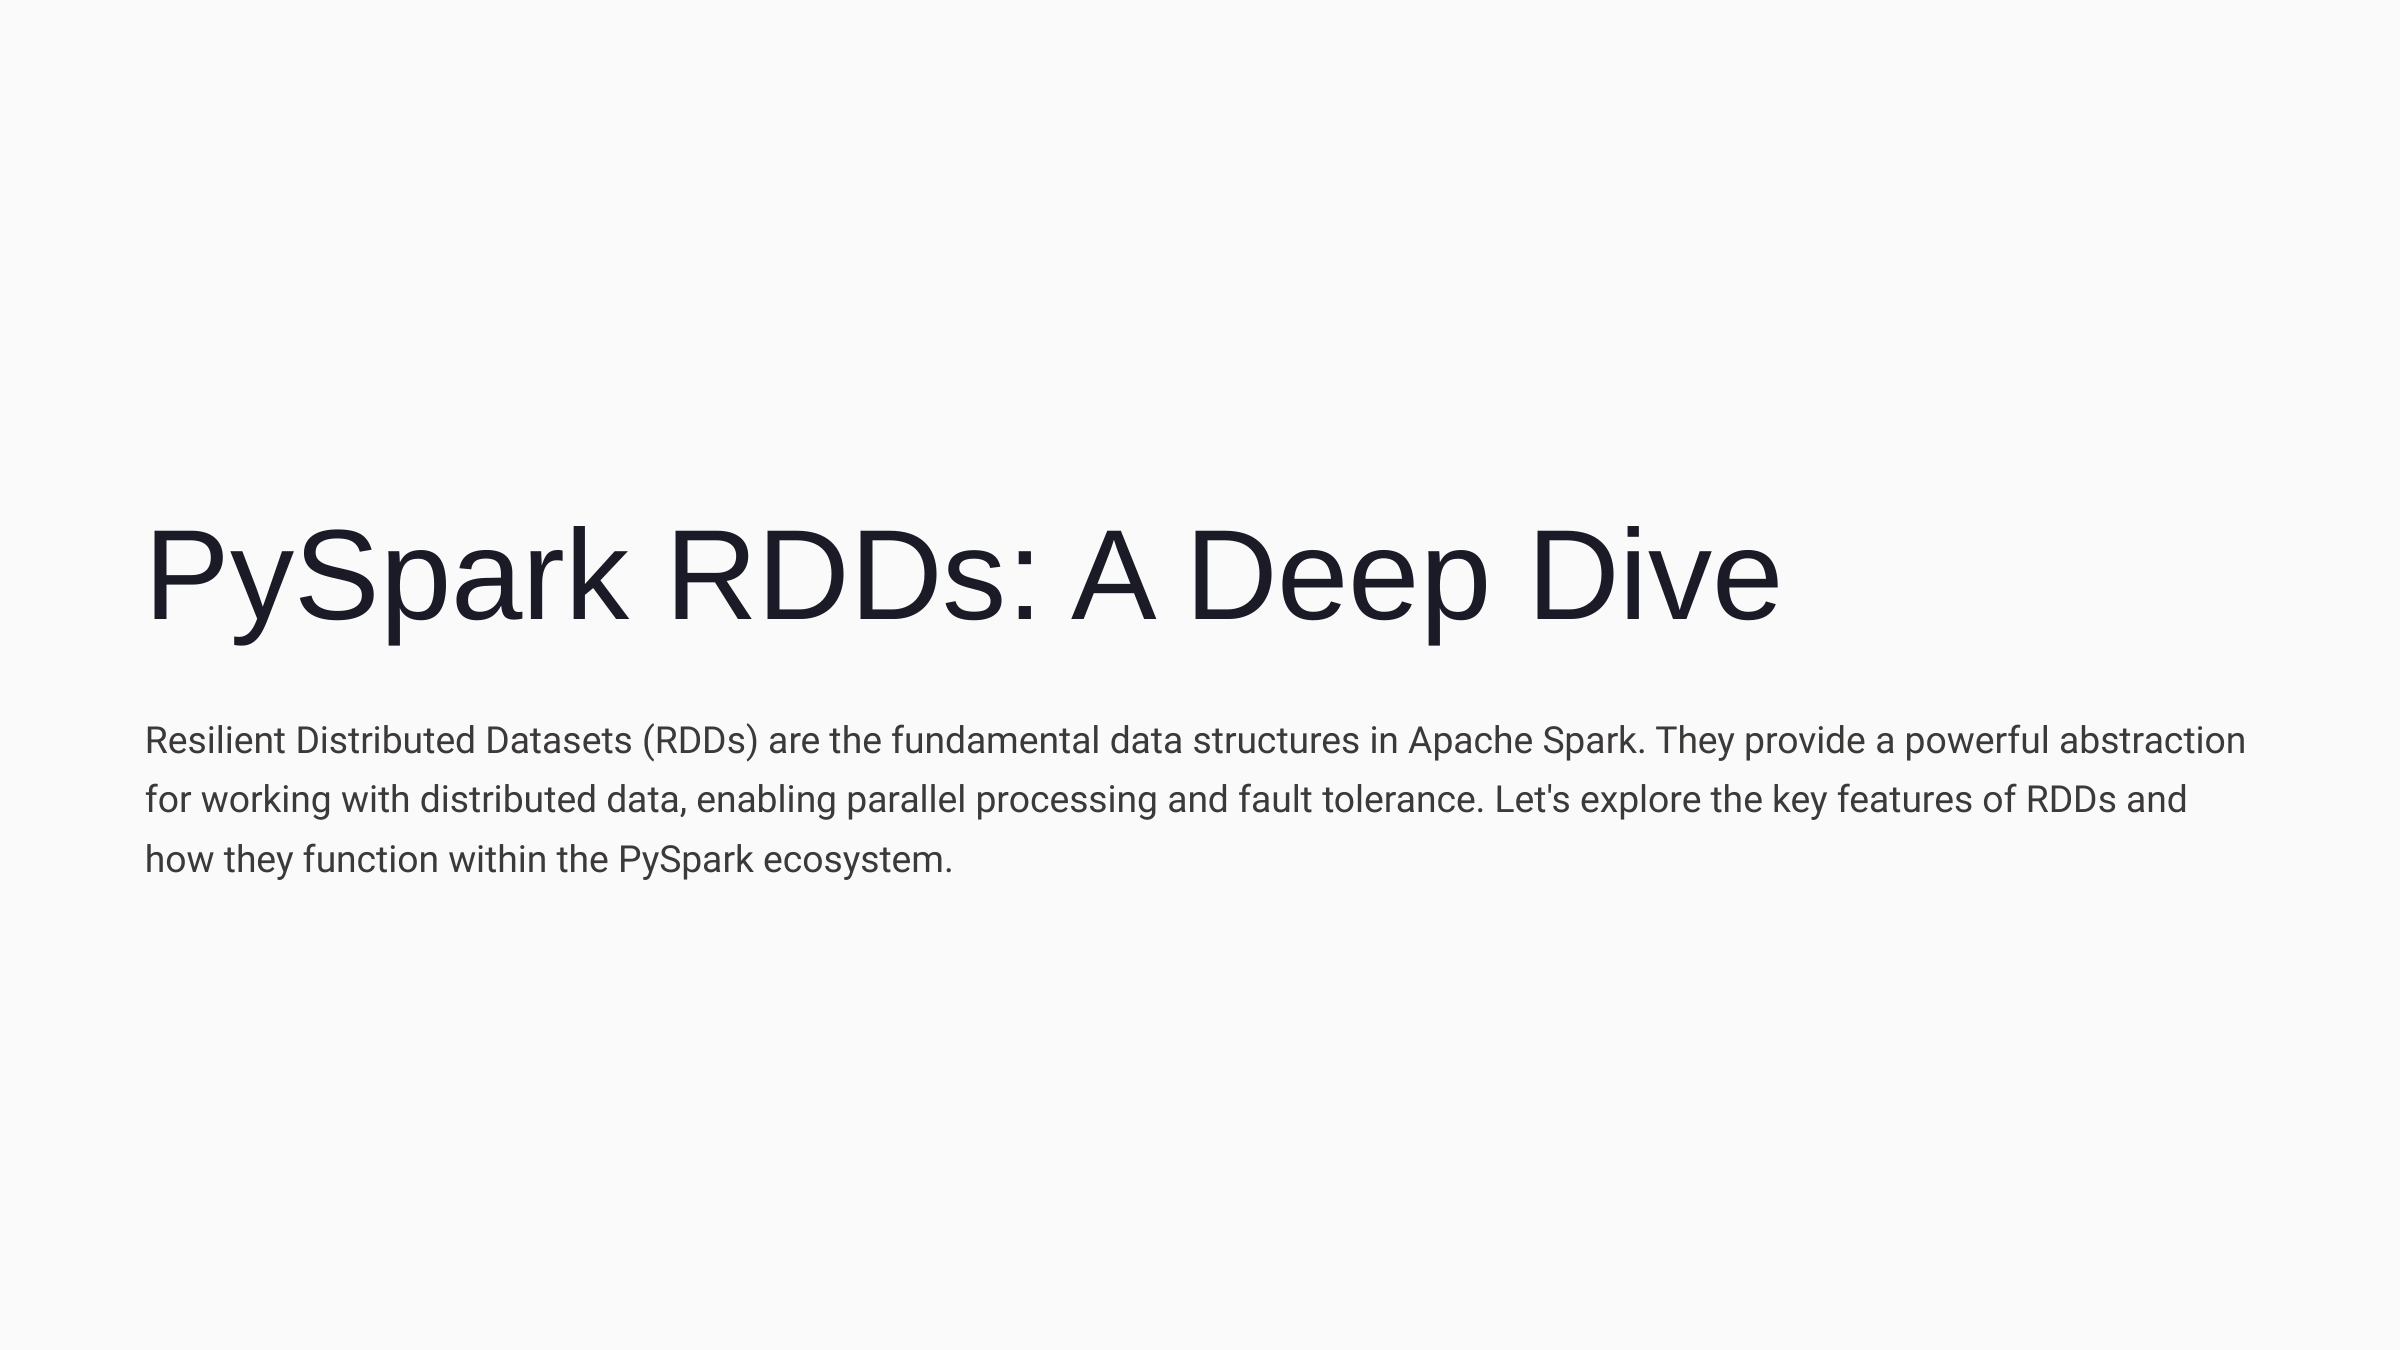

PySpark RDDs: A Deep Dive
Resilient Distributed Datasets (RDDs) are the fundamental data structures in Apache Spark. They provide a powerful abstraction for working with distributed data, enabling parallel processing and fault tolerance. Let's explore the key features of RDDs and how they function within the PySpark ecosystem.